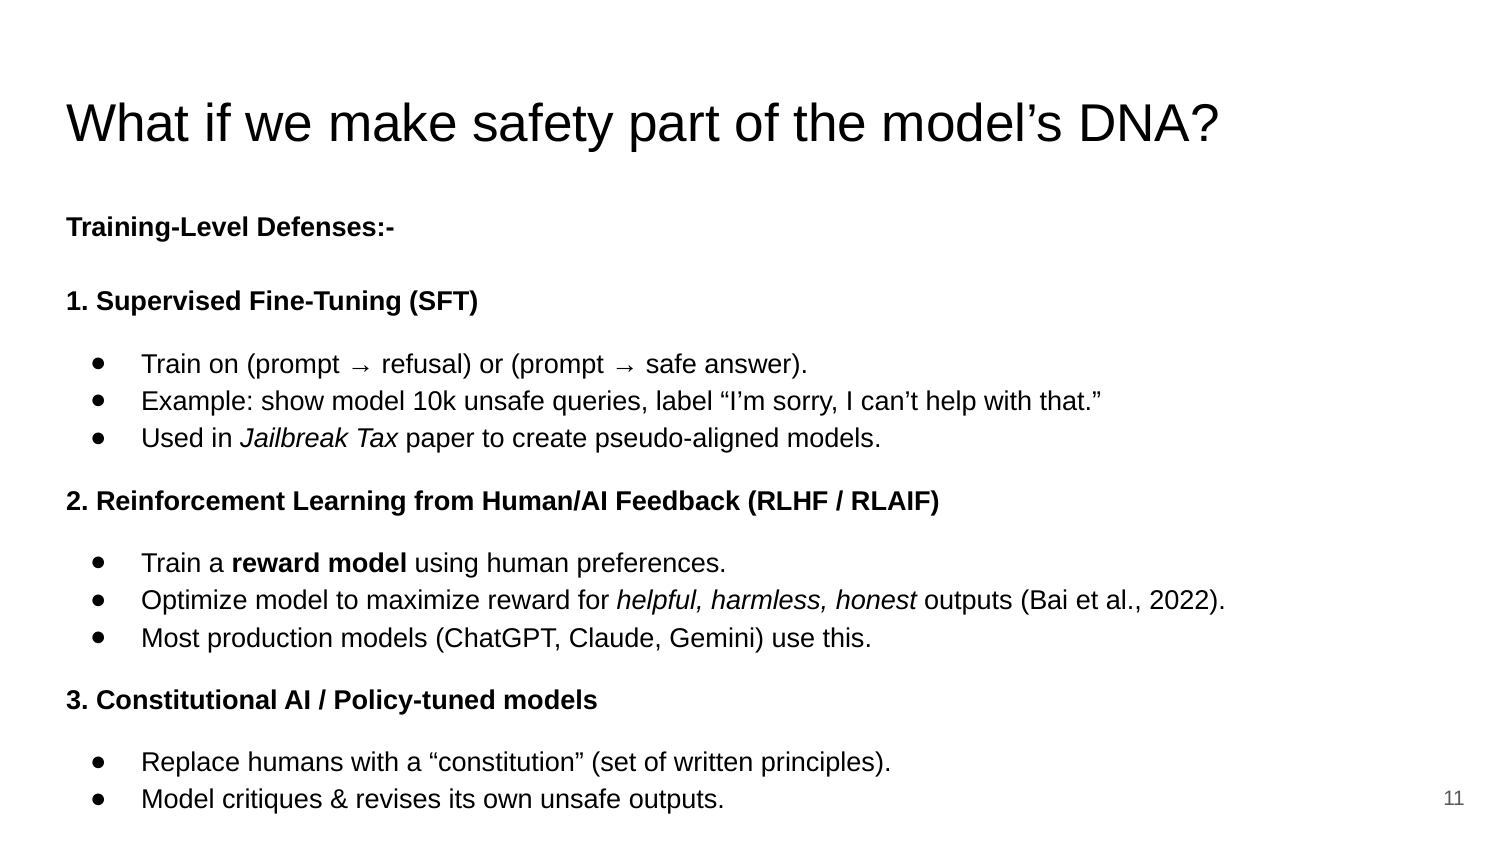

# What if we make safety part of the model’s DNA?
Training-Level Defenses:-
1. Supervised Fine-Tuning (SFT)
Train on (prompt → refusal) or (prompt → safe answer).
Example: show model 10k unsafe queries, label “I’m sorry, I can’t help with that.”
Used in Jailbreak Tax paper to create pseudo-aligned models.
2. Reinforcement Learning from Human/AI Feedback (RLHF / RLAIF)
Train a reward model using human preferences.
Optimize model to maximize reward for helpful, harmless, honest outputs (Bai et al., 2022).
Most production models (ChatGPT, Claude, Gemini) use this.
3. Constitutional AI / Policy-tuned models
Replace humans with a “constitution” (set of written principles).
Model critiques & revises its own unsafe outputs.
11